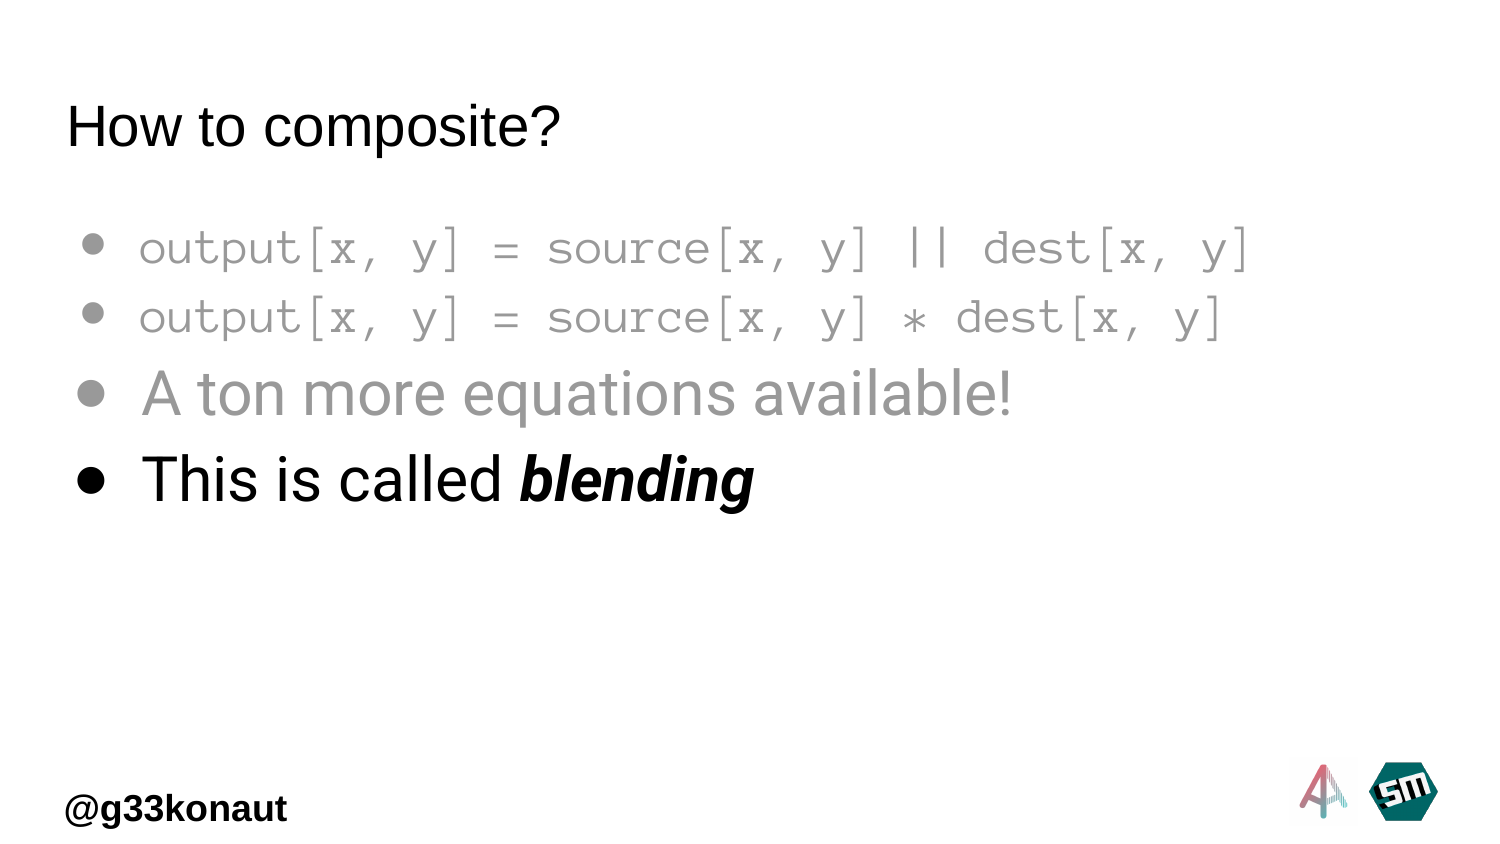

# How to composite?
output[x, y] = source[x, y] || dest[x, y]
output[x, y] = source[x, y] * dest[x, y]
A ton more equations available!
This is called blending